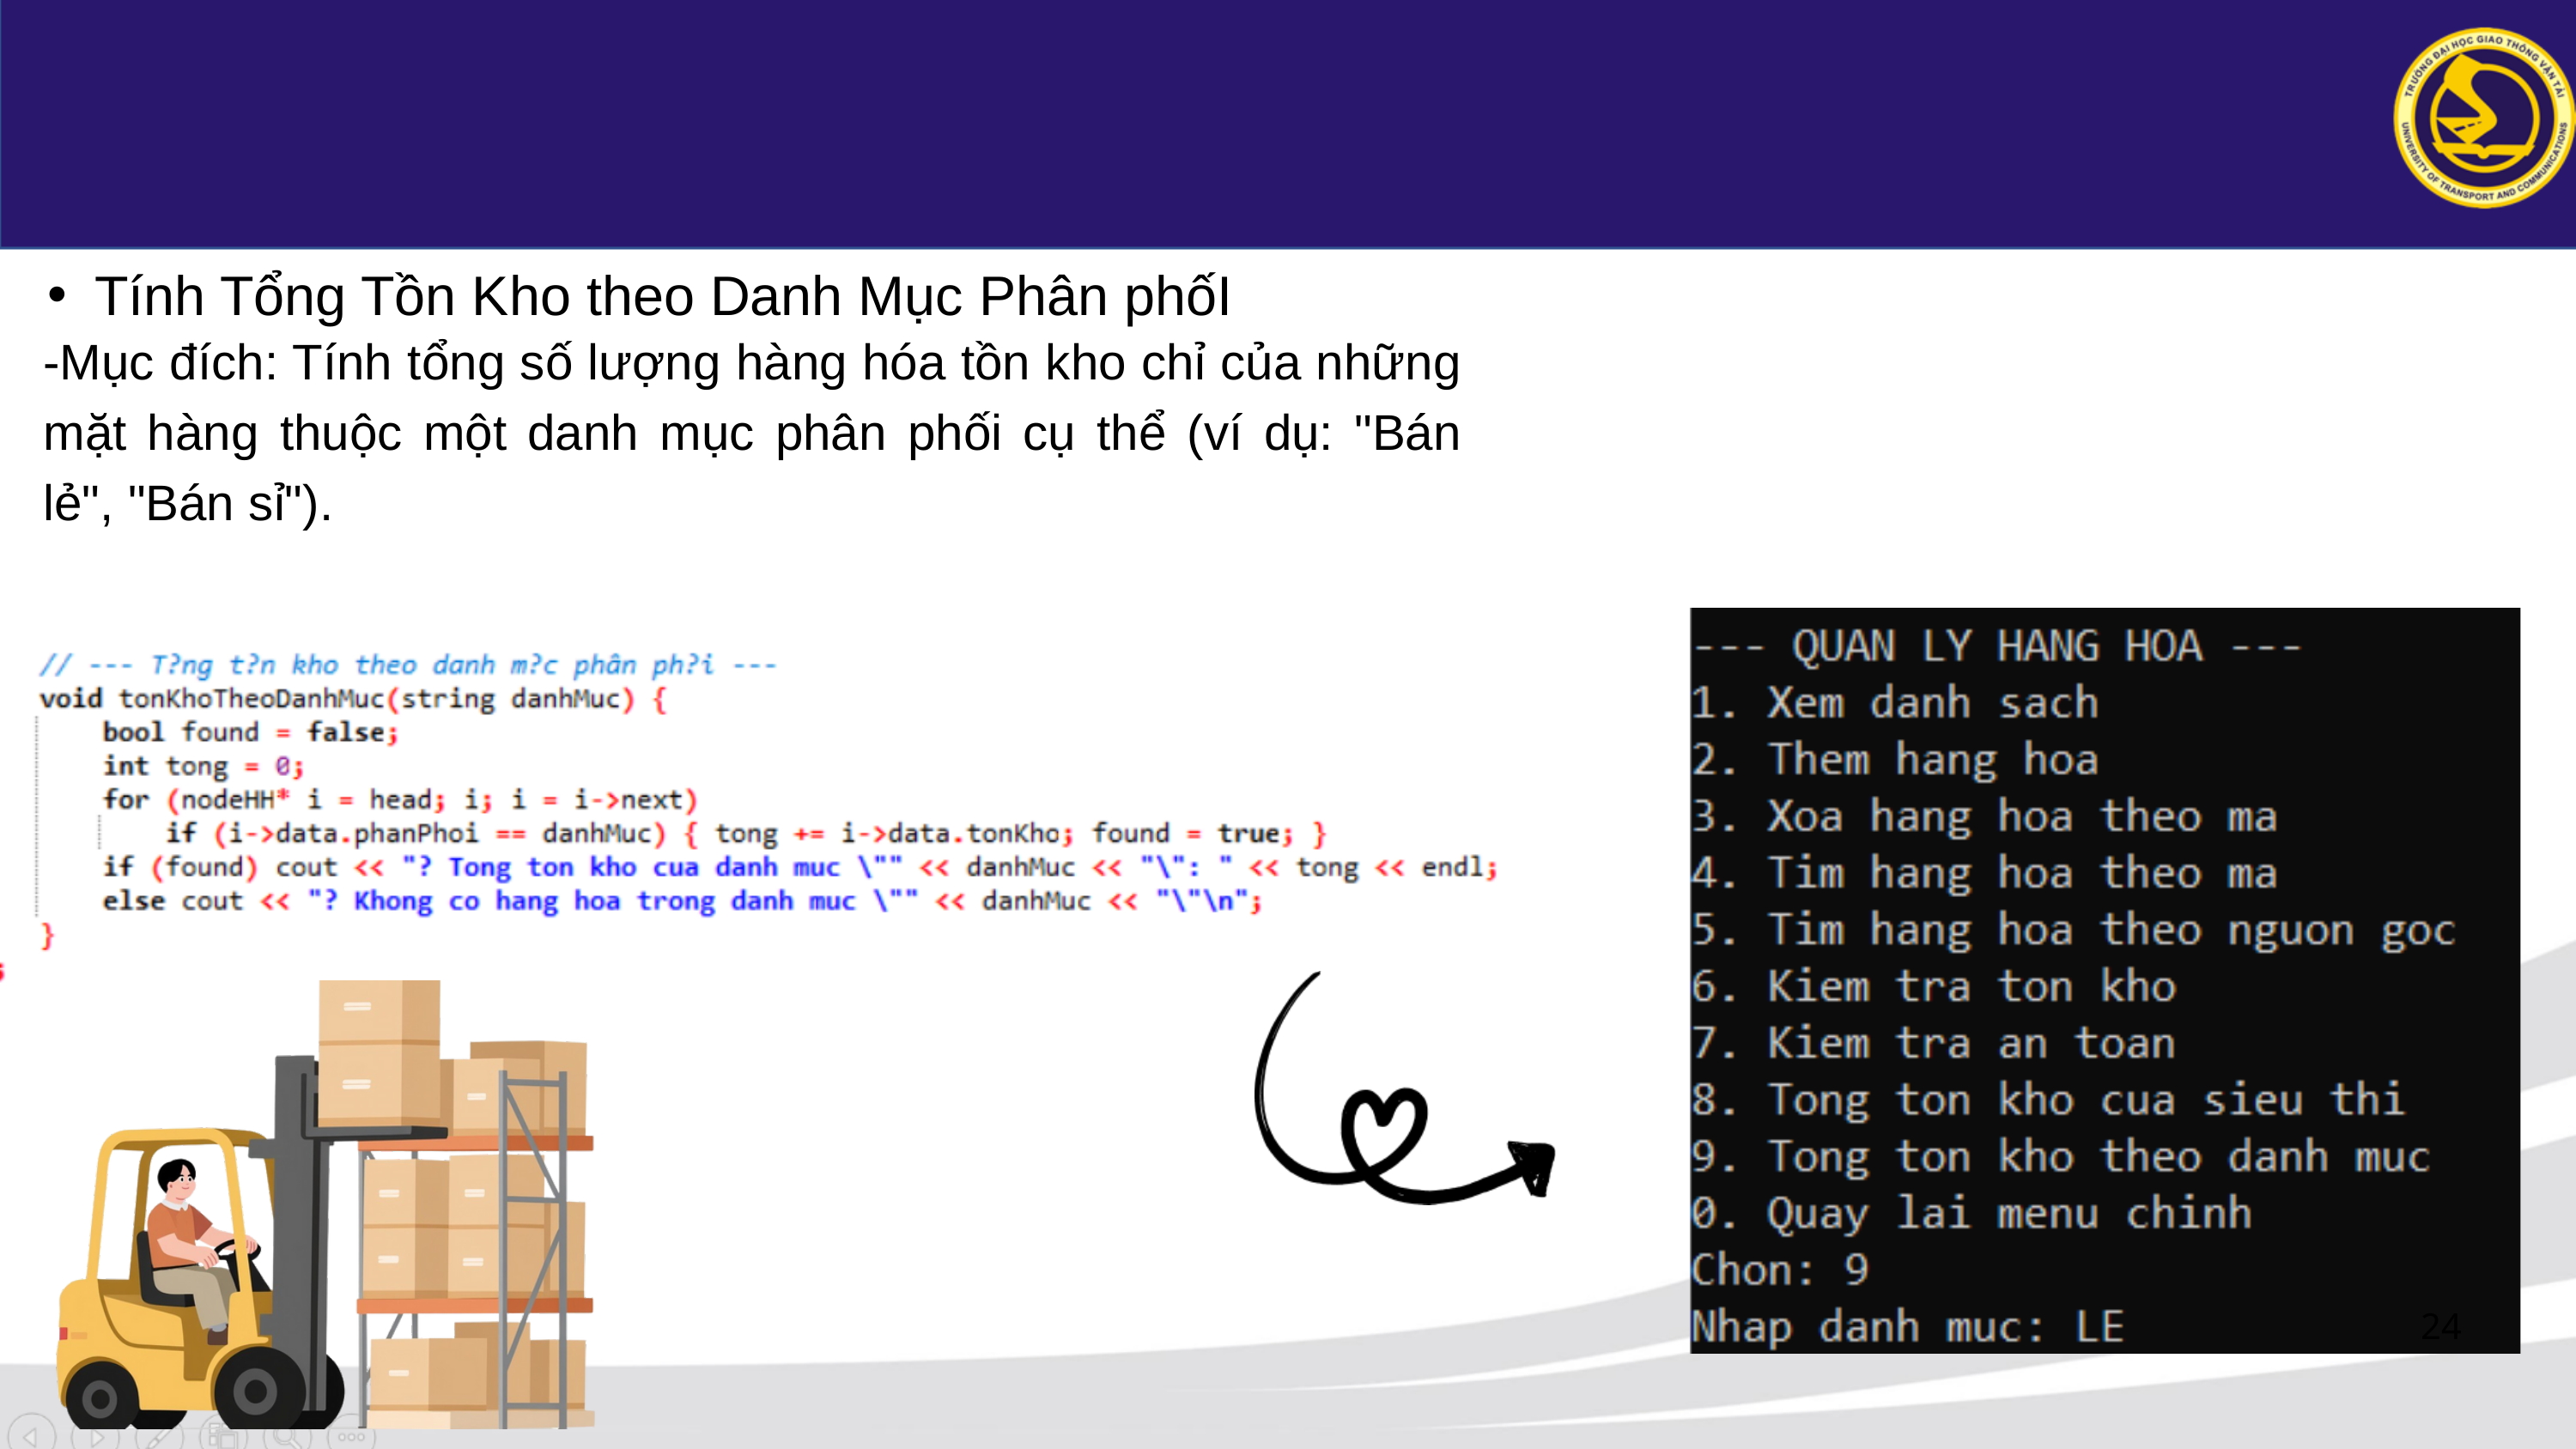

Tính Tổng Tồn Kho theo Danh Mục Phân phốI

-Mục đích: Tính tổng số lượng hàng hóa tồn kho chỉ của những mặt hàng thuộc một danh mục phân phối cụ thể (ví dụ: "Bán lẻ", "Bán sỉ").

24